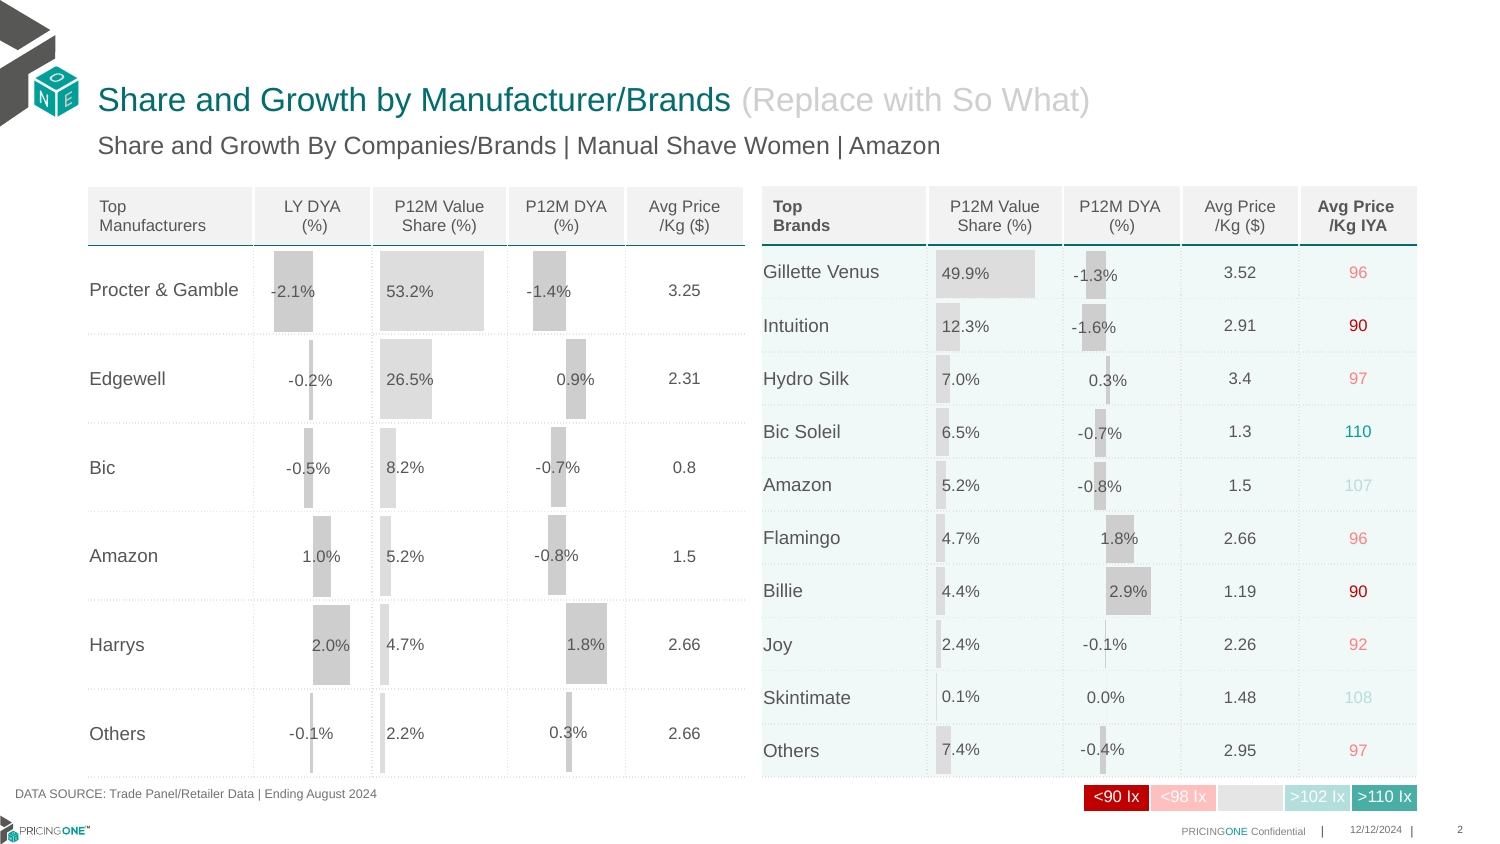

# Share and Growth by Manufacturer/Brands (Replace with So What)

Share and Growth By Companies/Brands | Manual Shave Women | Amazon
| Top Brands | P12M Value Share (%) | P12M DYA (%) | Avg Price /Kg ($) | Avg Price /Kg IYA |
| --- | --- | --- | --- | --- |
| Gillette Venus |  |  | 3.52 | 96 |
| Intuition |  |  | 2.91 | 90 |
| Hydro Silk |  |  | 3.4 | 97 |
| Bic Soleil |  |  | 1.3 | 110 |
| Amazon |  |  | 1.5 | 107 |
| Flamingo |  |  | 2.66 | 96 |
| Billie |  |  | 1.19 | 90 |
| Joy |  |  | 2.26 | 92 |
| Skintimate |  |  | 1.48 | 108 |
| Others |  |  | 2.95 | 97 |
| Top Manufacturers | LY DYA (%) | P12M Value Share (%) | P12M DYA (%) | Avg Price /Kg ($) |
| --- | --- | --- | --- | --- |
| Procter & Gamble |  |  |  | 3.25 |
| Edgewell |  |  |  | 2.31 |
| Bic |  |  |  | 0.8 |
| Amazon |  |  |  | 1.5 |
| Harrys |  |  |  | 2.66 |
| Others |  |  |  | 2.66 |

### Chart

| Category | Share DYA P12M |
|---|---|
|  | -0.014347402032885093 |

### Chart

| Category | Value Share P12M |
|---|---|
|  | 0.5315529547869356 |

### Chart

| Category | Share DYA LY |
|---|---|
|  | -0.020818295667674458 |

### Chart

| Category | Value Share |
|---|---|
|  | 0.49880317338389374 |

### Chart

| Category | Share DYA |
|---|---|
|  | -0.013359793580476953 |
DATA SOURCE: Trade Panel/Retailer Data | Ending August 2024
| <90 Ix | <98 Ix |  | >102 Ix | >110 Ix |
| --- | --- | --- | --- | --- |

12/12/2024
2